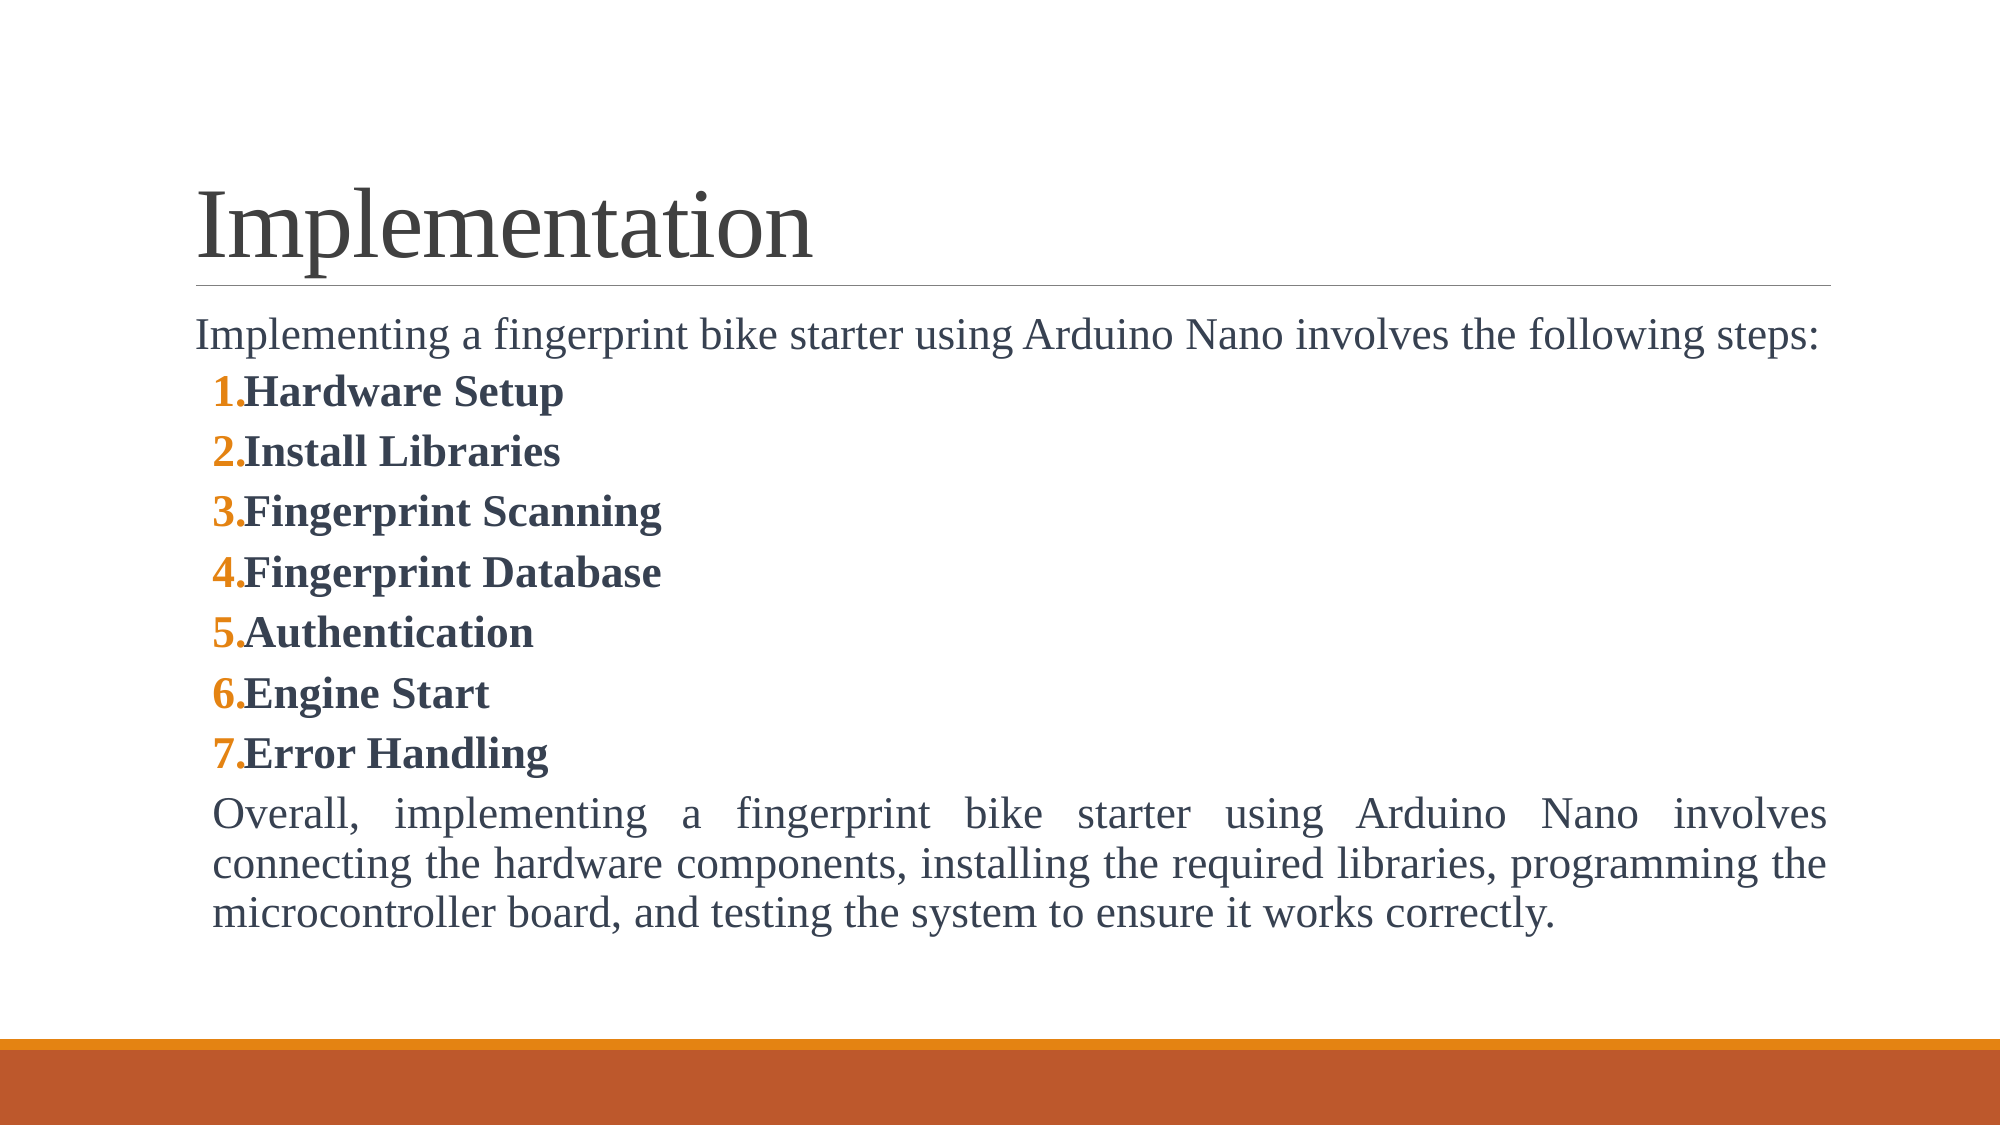

# Implementation
Implementing a fingerprint bike starter using Arduino Nano involves the following steps:
Hardware Setup
Install Libraries
Fingerprint Scanning
Fingerprint Database
Authentication
Engine Start
Error Handling
Overall, implementing a fingerprint bike starter using Arduino Nano involves connecting the hardware components, installing the required libraries, programming the microcontroller board, and testing the system to ensure it works correctly.